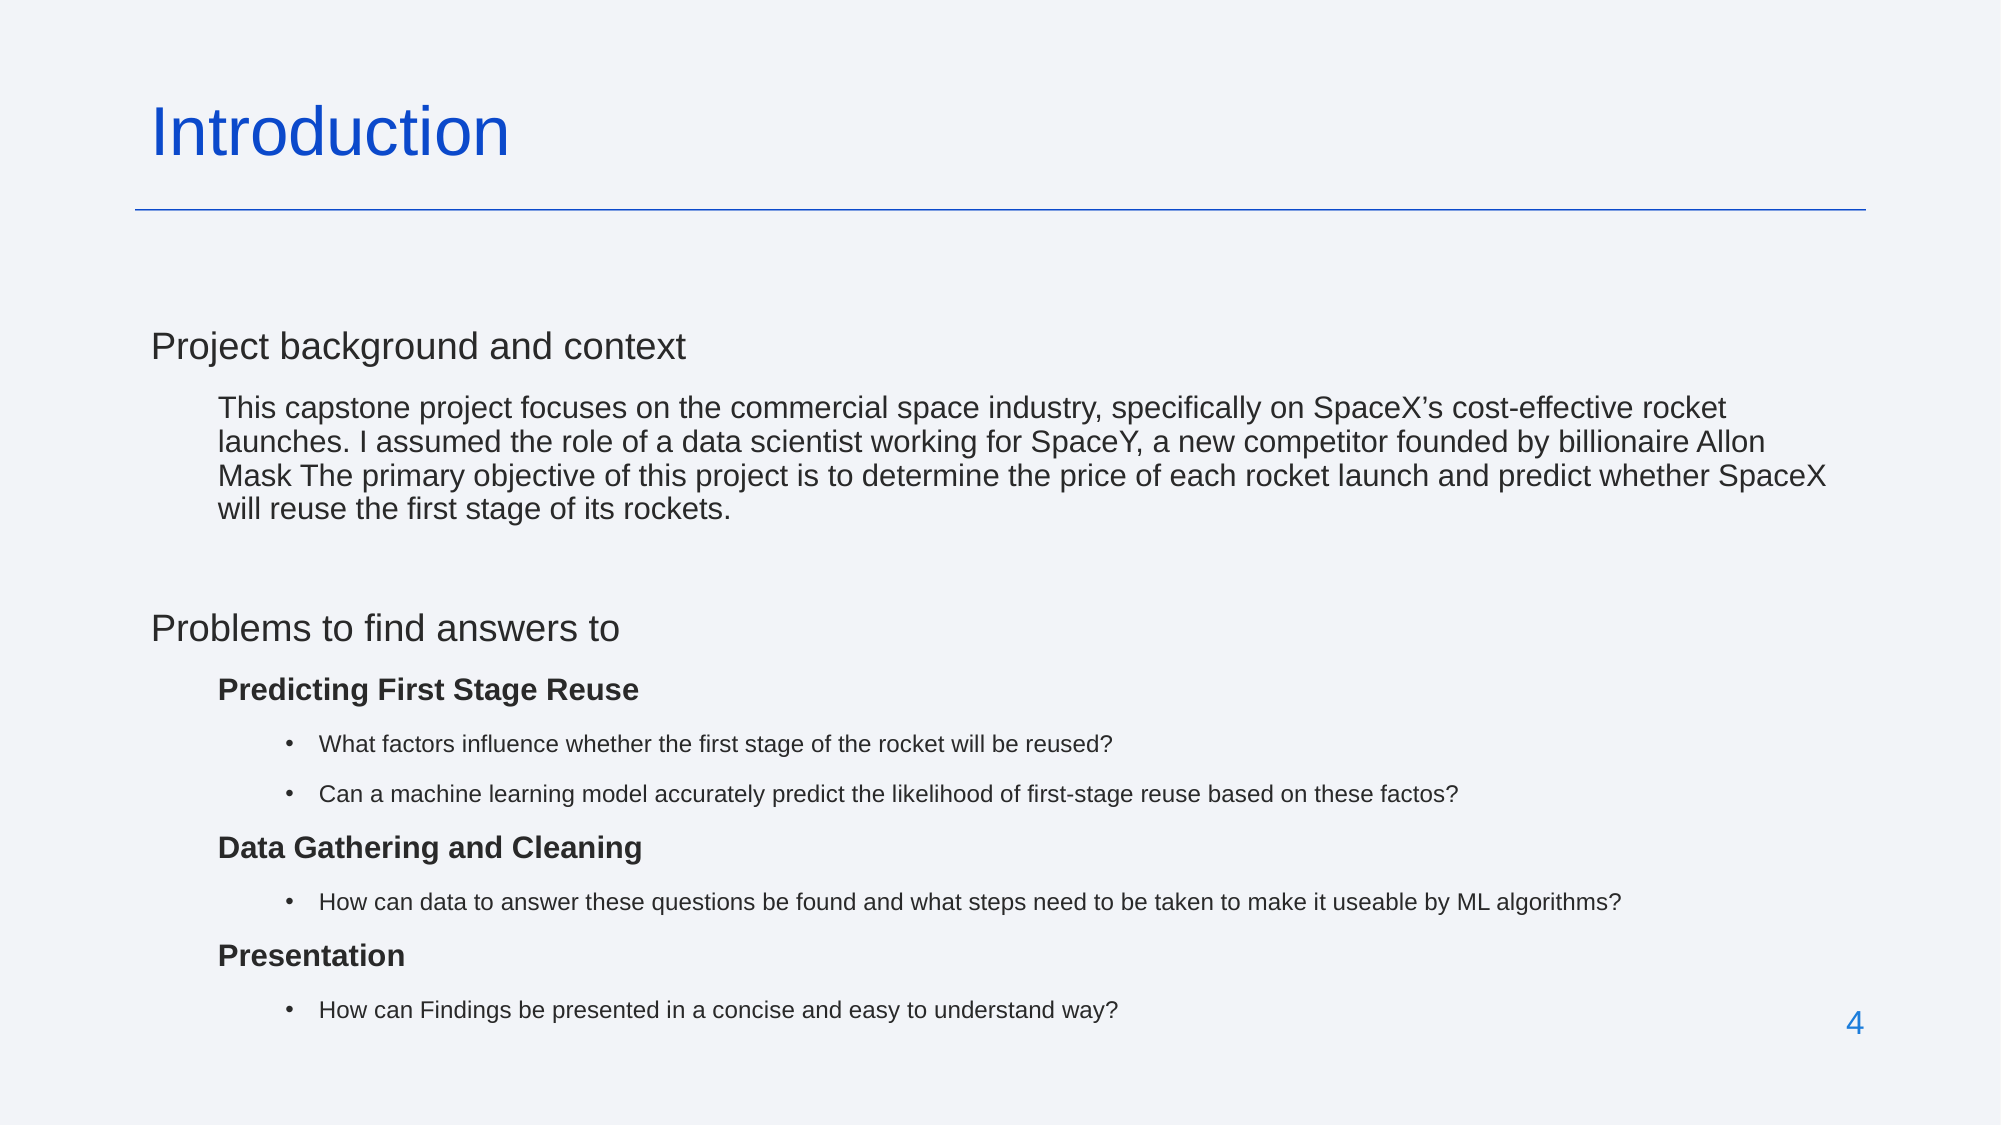

Introduction
Project background and context
This capstone project focuses on the commercial space industry, specifically on SpaceX’s cost-effective rocket launches. I assumed the role of a data scientist working for SpaceY, a new competitor founded by billionaire Allon Mask The primary objective of this project is to determine the price of each rocket launch and predict whether SpaceX will reuse the first stage of its rockets.

Problems to find answers to
Predicting First Stage Reuse
What factors influence whether the first stage of the rocket will be reused?
Can a machine learning model accurately predict the likelihood of first-stage reuse based on these factos?
Data Gathering and Cleaning
How can data to answer these questions be found and what steps need to be taken to make it useable by ML algorithms?
Presentation
How can Findings be presented in a concise and easy to understand way?
4